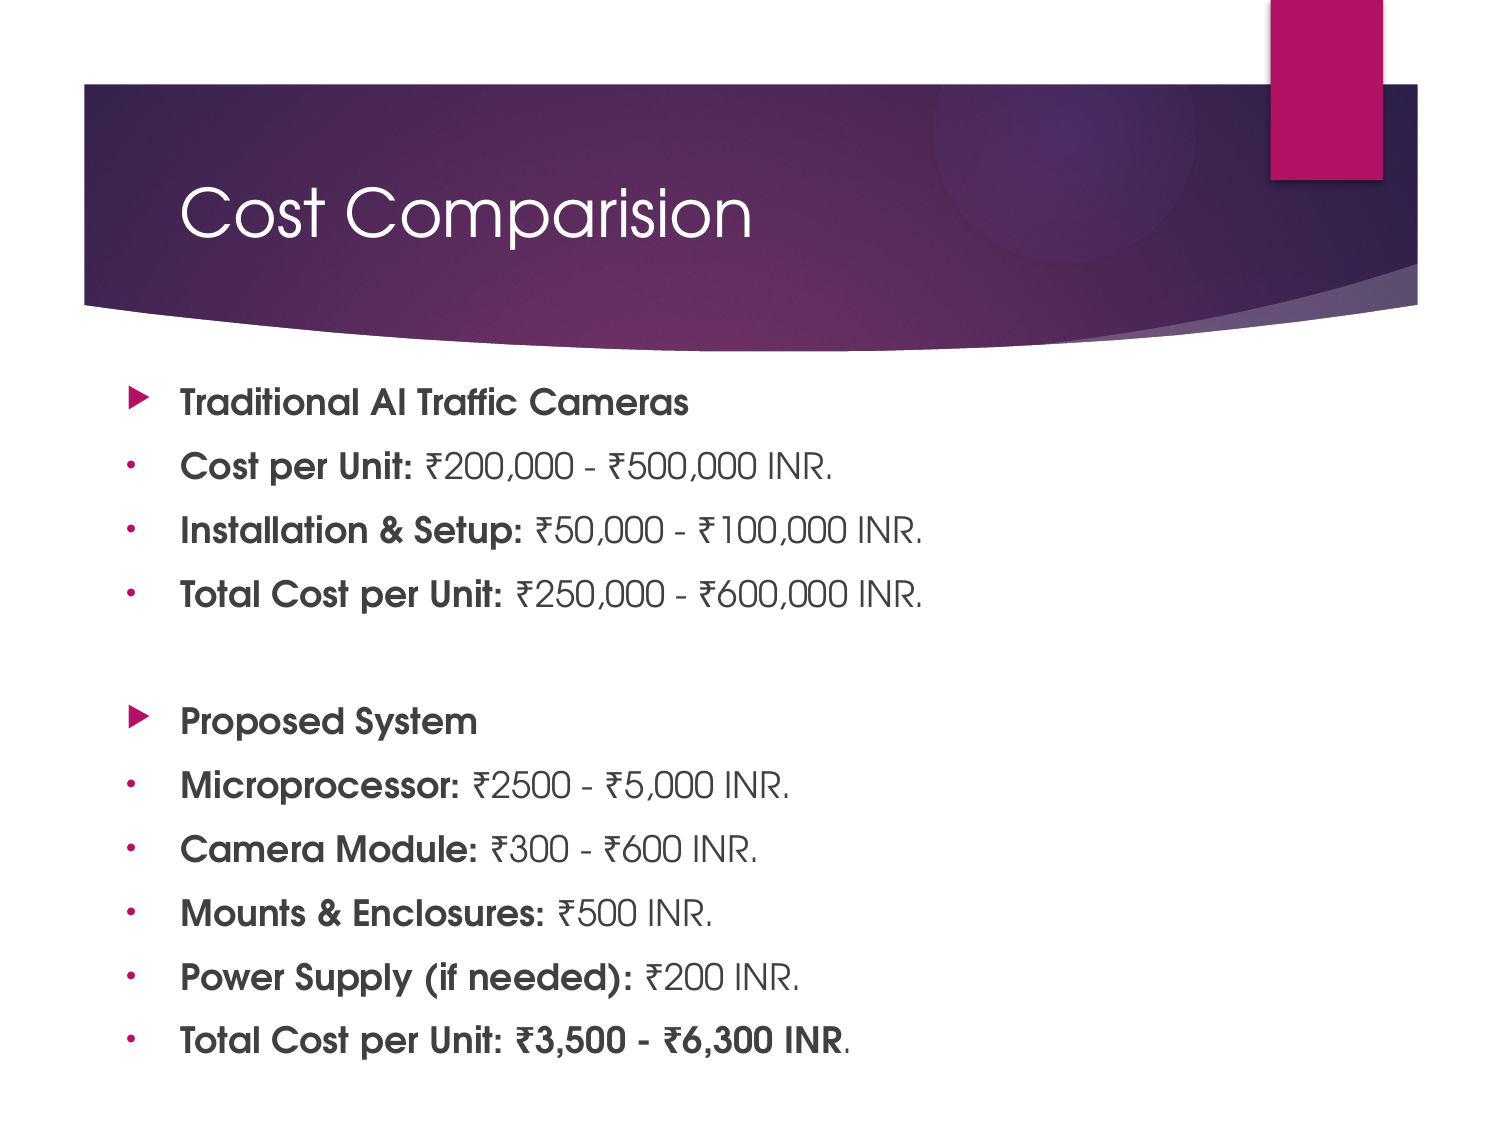

# Cost Comparision

Traditional AI Traffic Cameras
Cost per Unit: ₹200,000 - ₹500,000 INR.
Installation & Setup: ₹50,000 - ₹100,000 INR.
Total Cost per Unit: ₹250,000 - ₹600,000 INR.

Proposed System
Microprocessor: ₹2500 - ₹5,000 INR.
Camera Module: ₹300 - ₹600 INR.
Mounts & Enclosures: ₹500 INR.
Power Supply (if needed): ₹200 INR.
Total Cost per Unit: ₹3,500 - ₹6,300 INR.